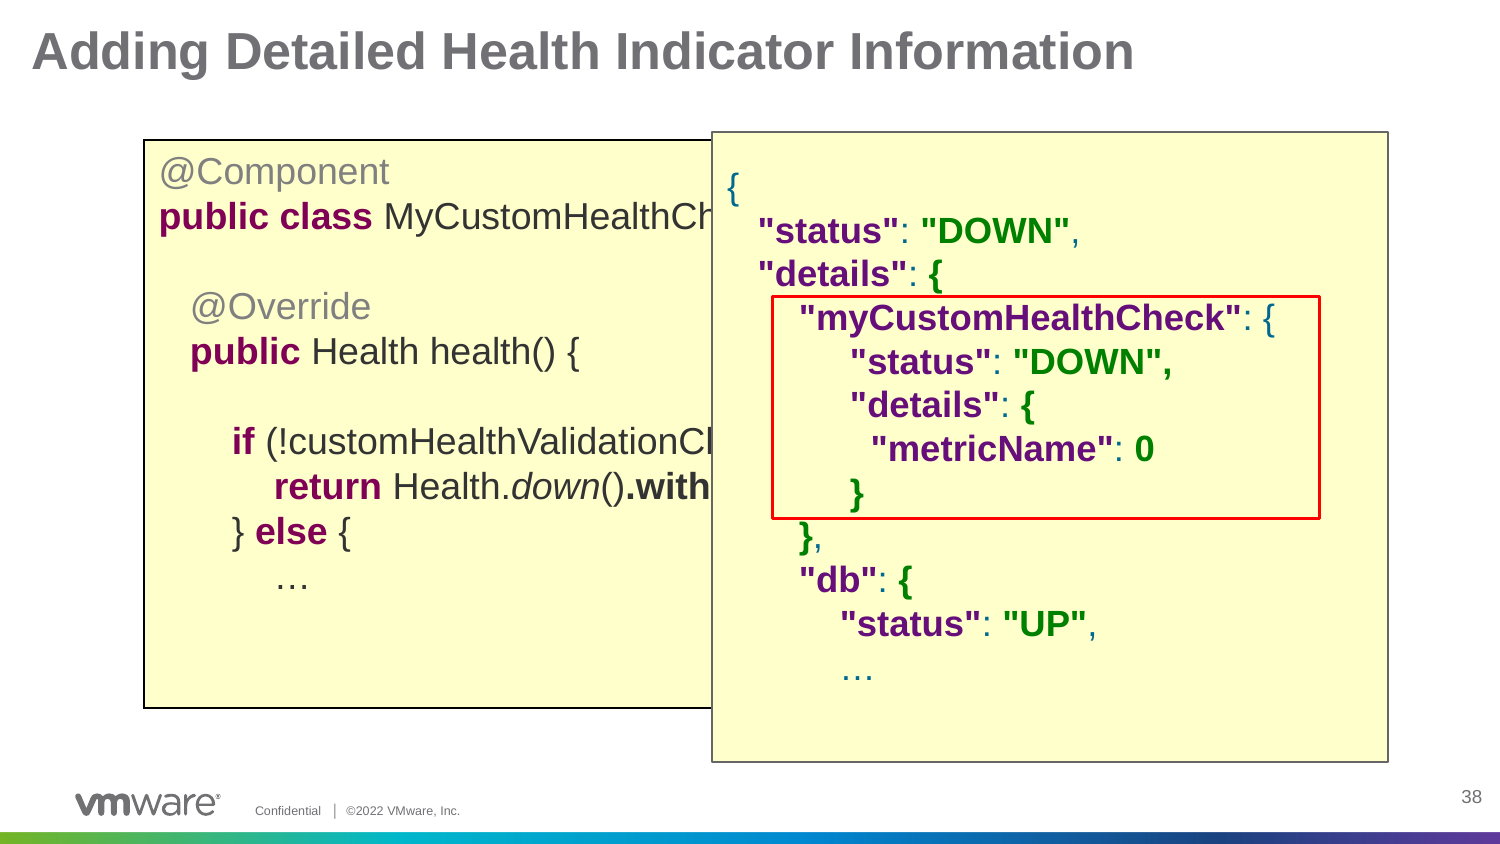

# Adding Detailed Health Indicator Information
{
   "status": "DOWN",
   "details": {
       "myCustomHealthCheck": {
            "status": "DOWN",
            "details": {
              "metricName": 0
            }
       },
       "db": {
           "status": "UP",
           …

@Component
public class MyCustomHealthCheck implements HealthIndicator {

   @Override
   public Health health() {

       if (!customHealthValidationCheck()) {
           return Health.down().withDetail("metricName",0).build();
       } else {
           …

38